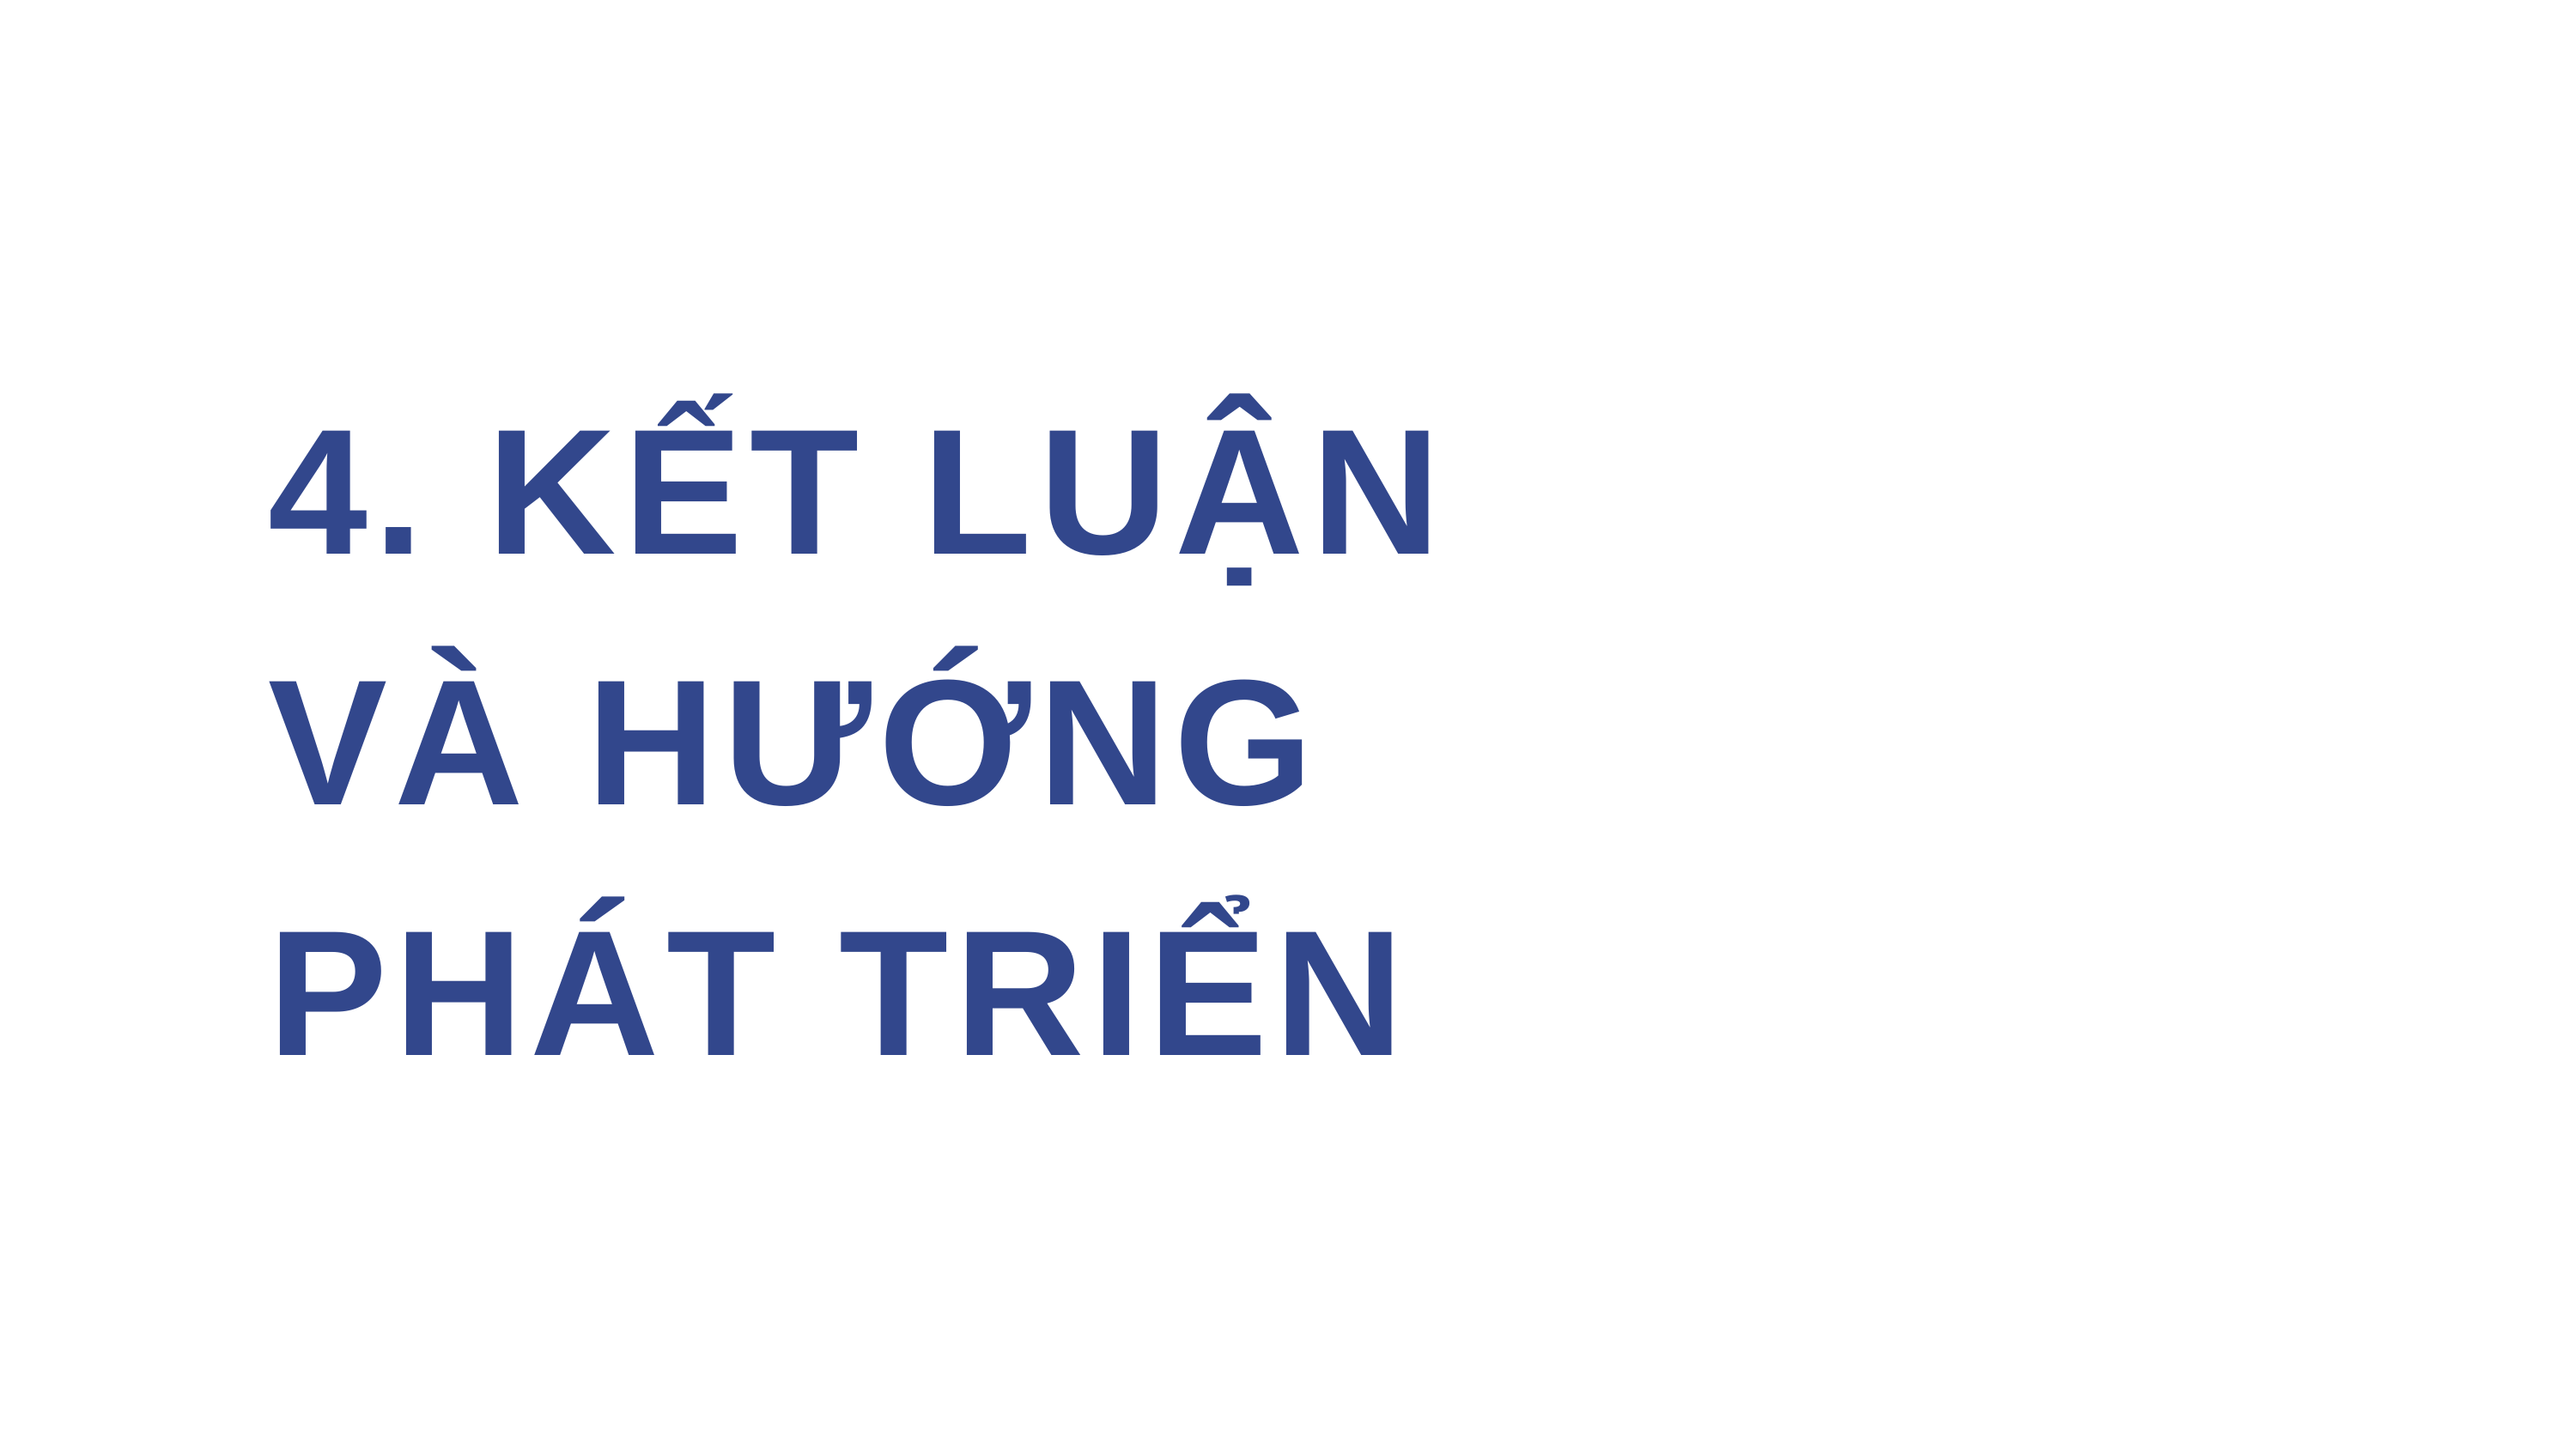

4. KẾT LUẬN VÀ HƯỚNG PHÁT TRIỂN